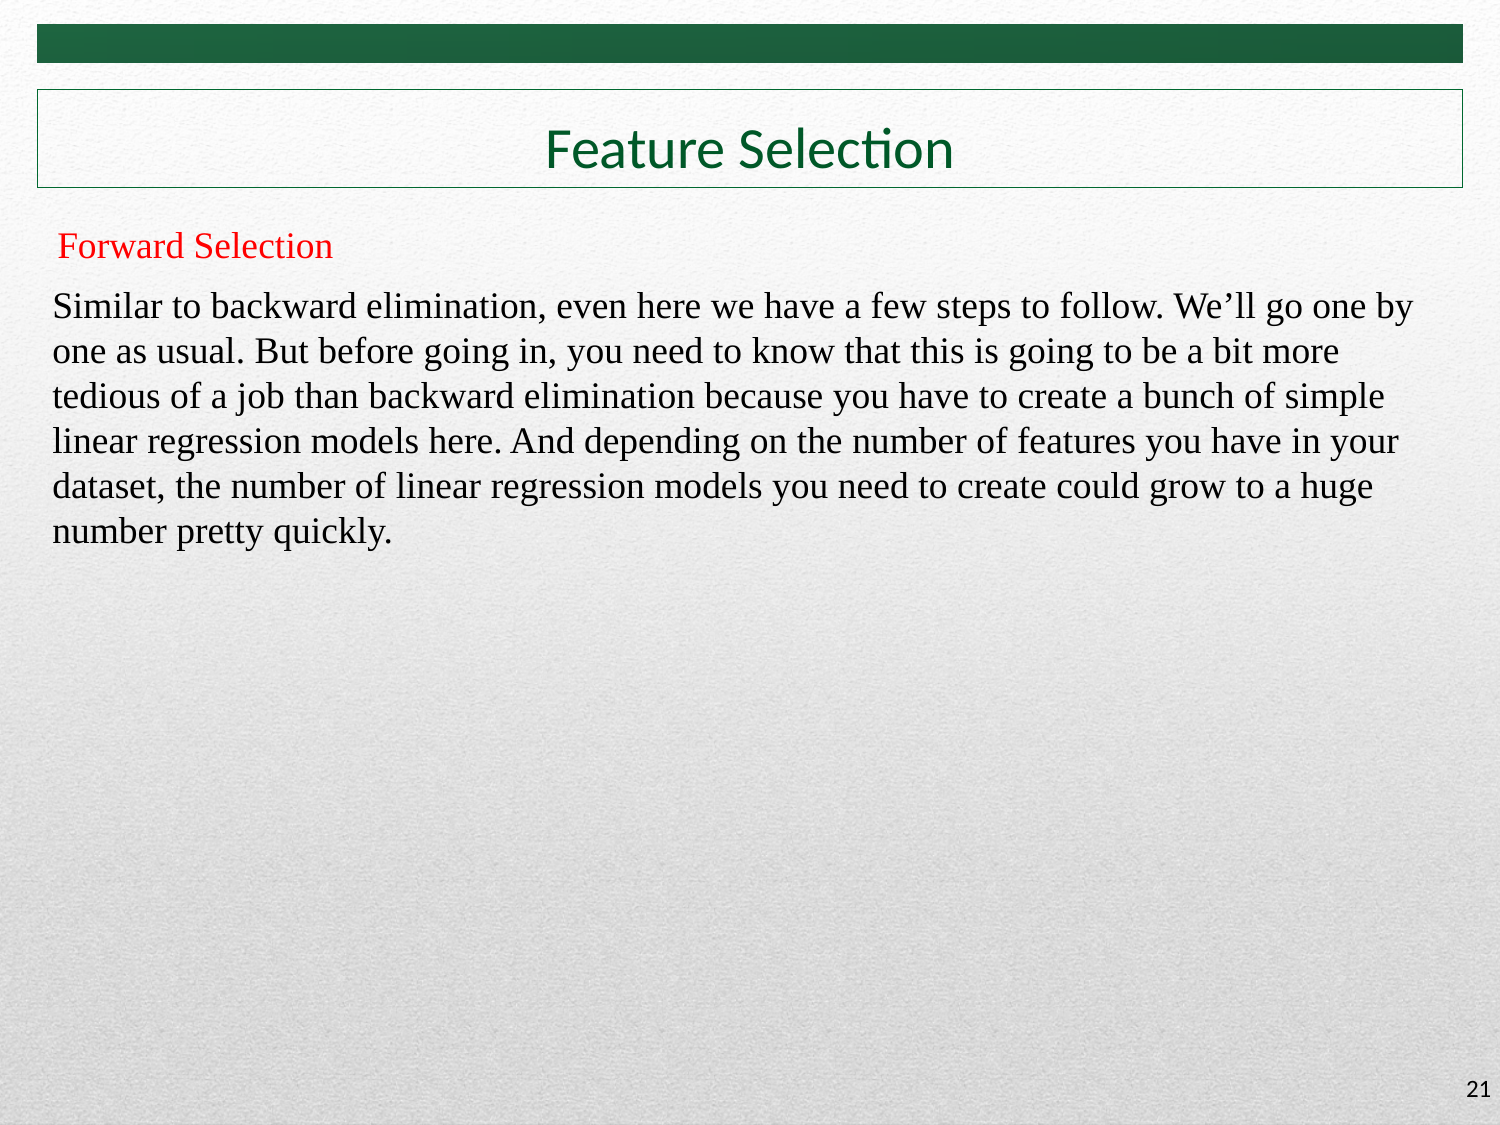

# Feature Selection
Forward Selection
Similar to backward elimination, even here we have a few steps to follow. We’ll go one by one as usual. But before going in, you need to know that this is going to be a bit more tedious of a job than backward elimination because you have to create a bunch of simple linear regression models here. And depending on the number of features you have in your dataset, the number of linear regression models you need to create could grow to a huge number pretty quickly.
21